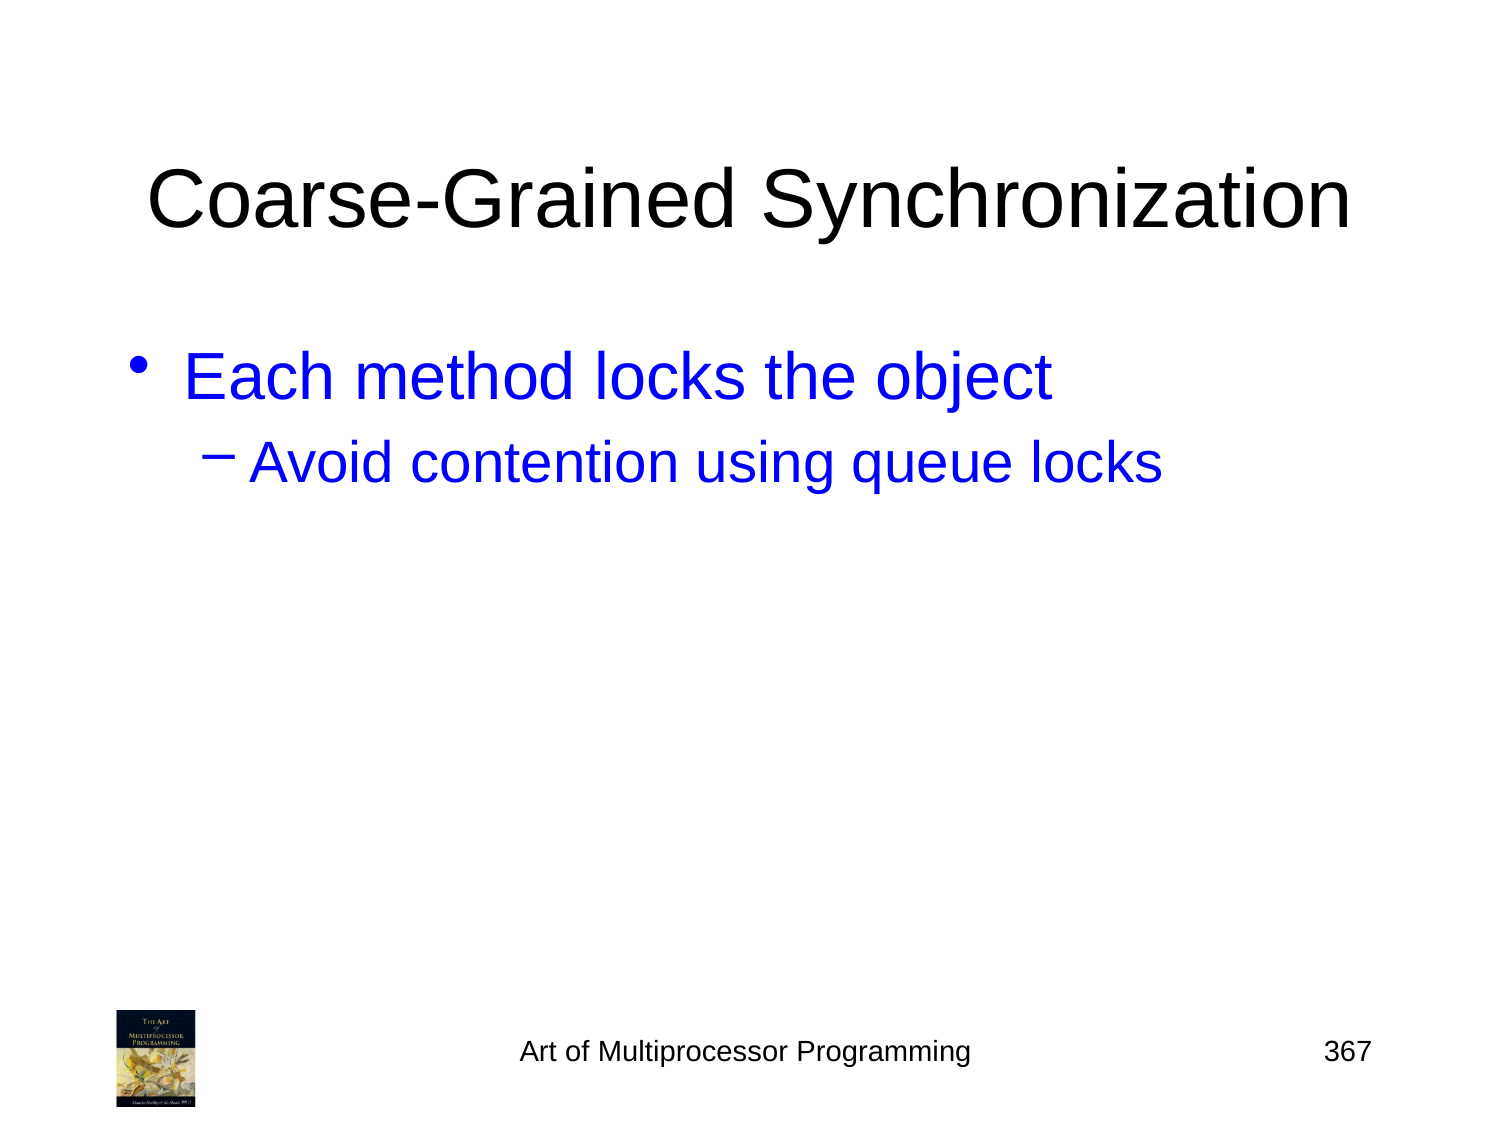

# Coarse-Grained Synchronization
Each method locks the object
Avoid contention using queue locks

Art of Multiprocessor Programming
367